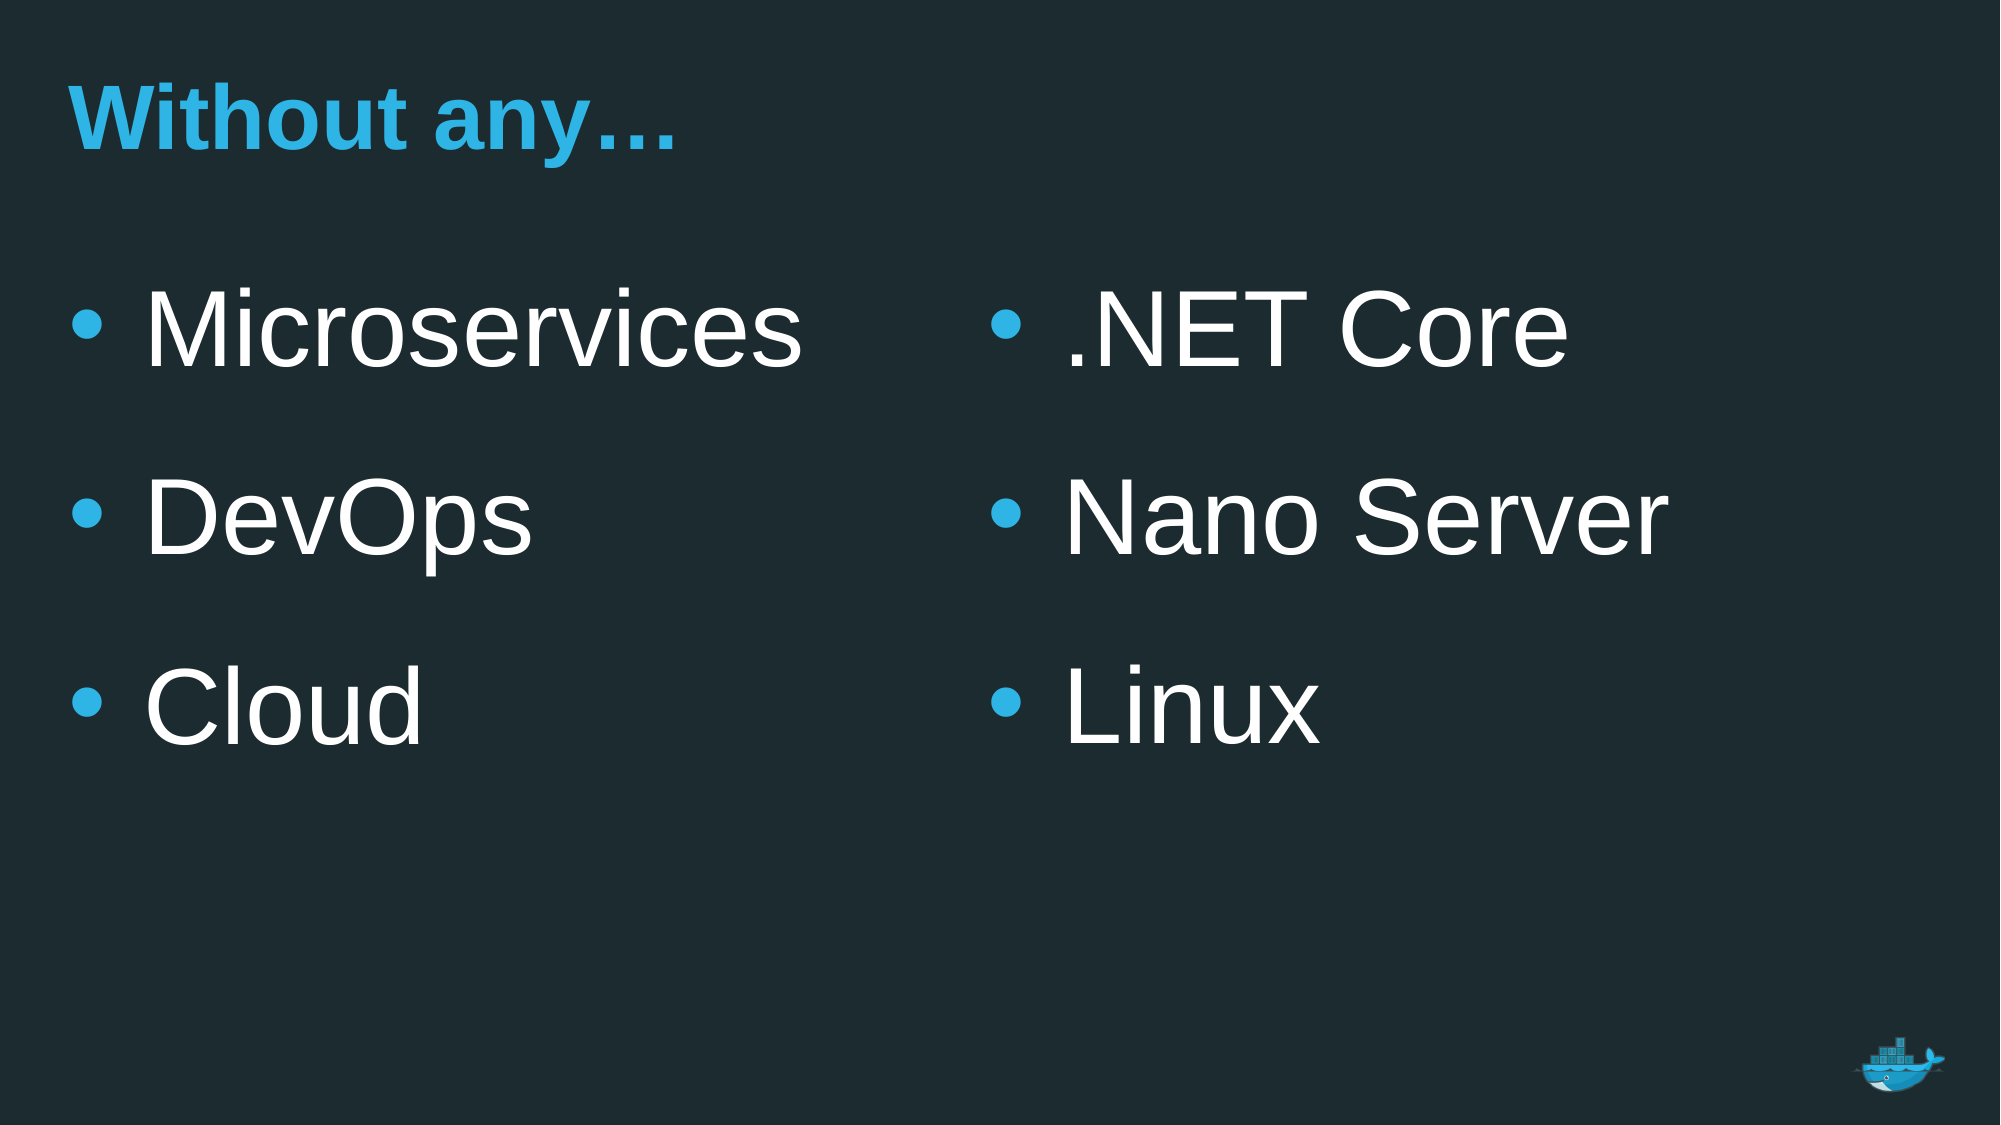

# Without any…
Microservices
DevOps
Cloud
.NET Core
Nano Server
Linux